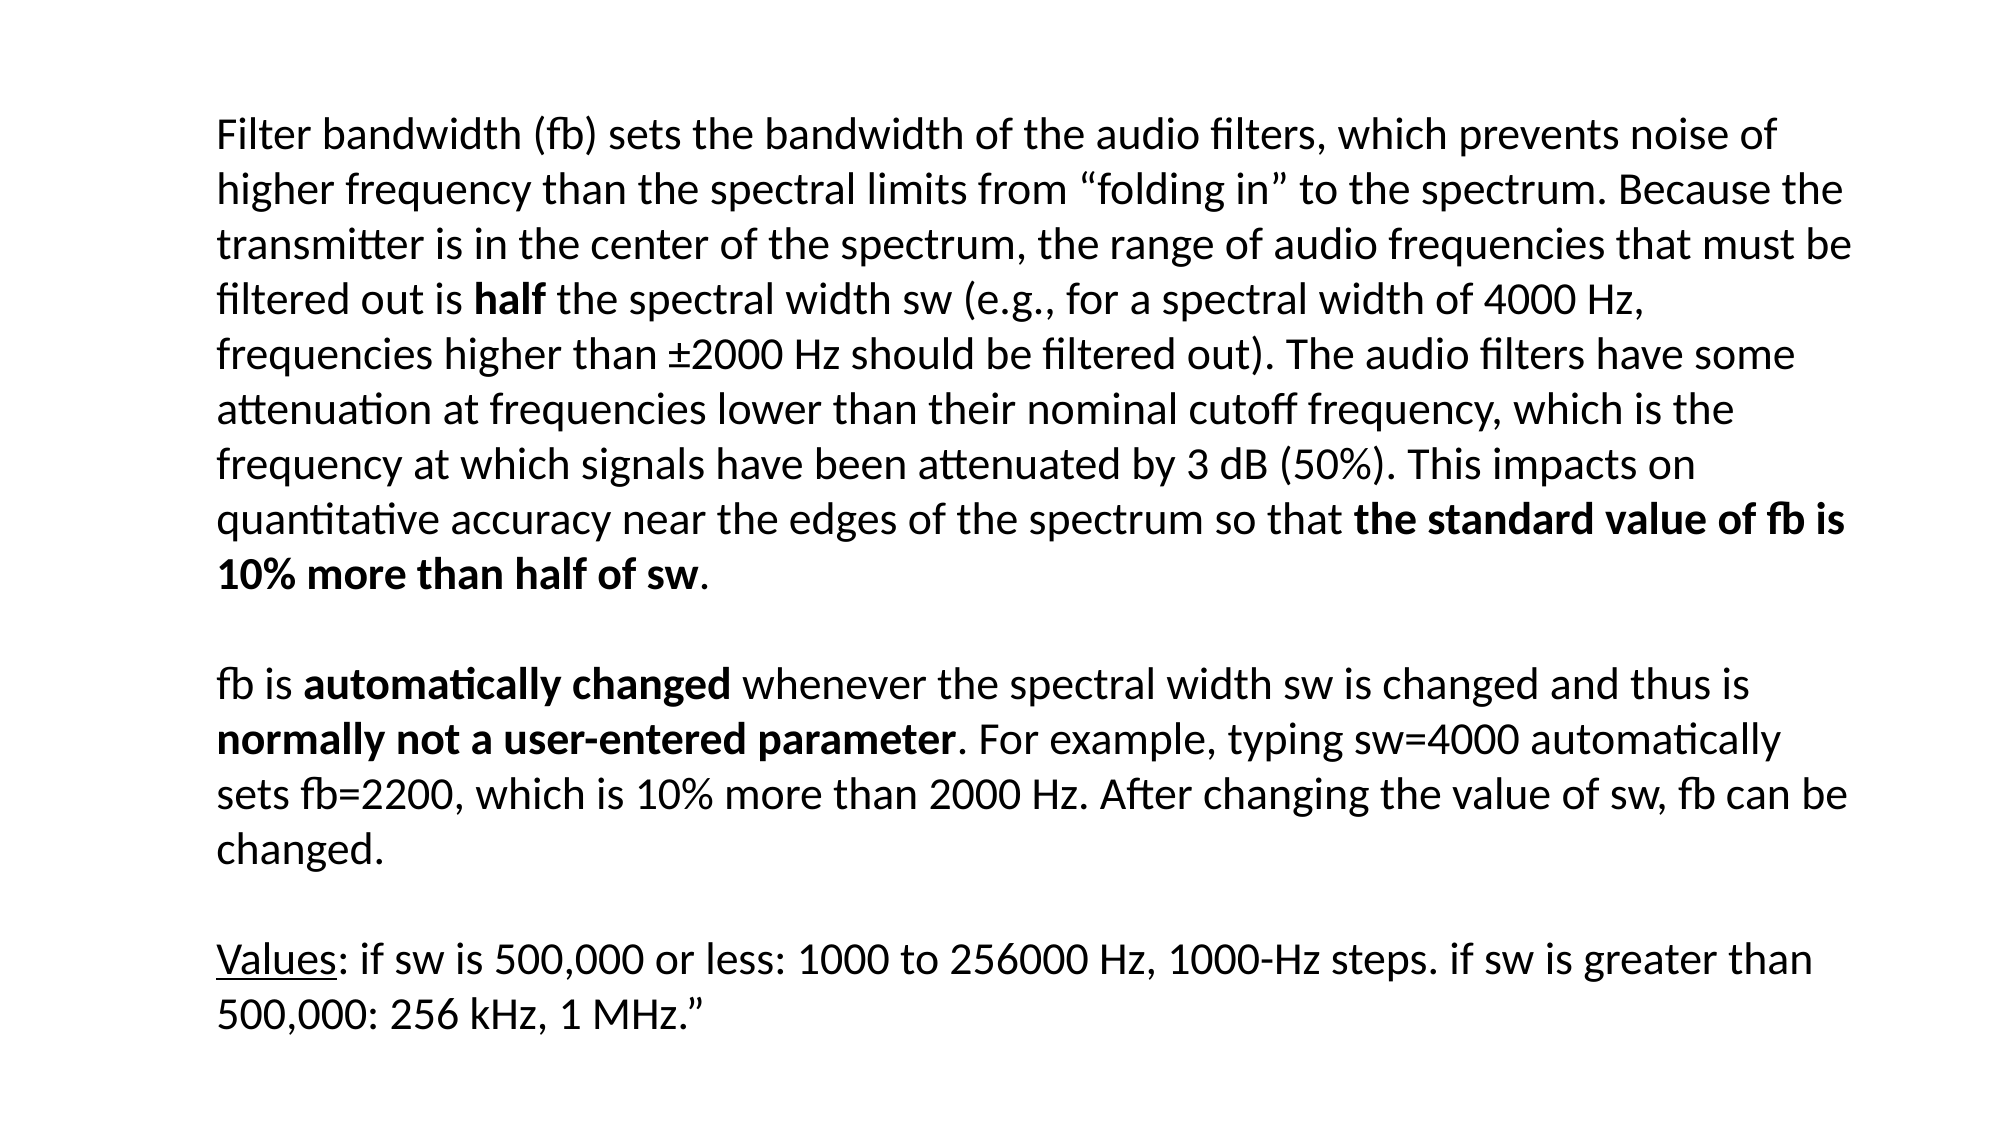

Filter bandwidth (fb) sets the bandwidth of the audio filters, which prevents noise of higher frequency than the spectral limits from “folding in” to the spectrum. Because the transmitter is in the center of the spectrum, the range of audio frequencies that must be filtered out is half the spectral width sw (e.g., for a spectral width of 4000 Hz, frequencies higher than ±2000 Hz should be filtered out). The audio filters have some attenuation at frequencies lower than their nominal cutoff frequency, which is the frequency at which signals have been attenuated by 3 dB (50%). This impacts on quantitative accuracy near the edges of the spectrum so that the standard value of fb is 10% more than half of sw.

fb is automatically changed whenever the spectral width sw is changed and thus is normally not a user-entered parameter. For example, typing sw=4000 automatically sets fb=2200, which is 10% more than 2000 Hz. After changing the value of sw, fb can be changed.

Values: if sw is 500,000 or less: 1000 to 256000 Hz, 1000-Hz steps. if sw is greater than 500,000: 256 kHz, 1 MHz.”